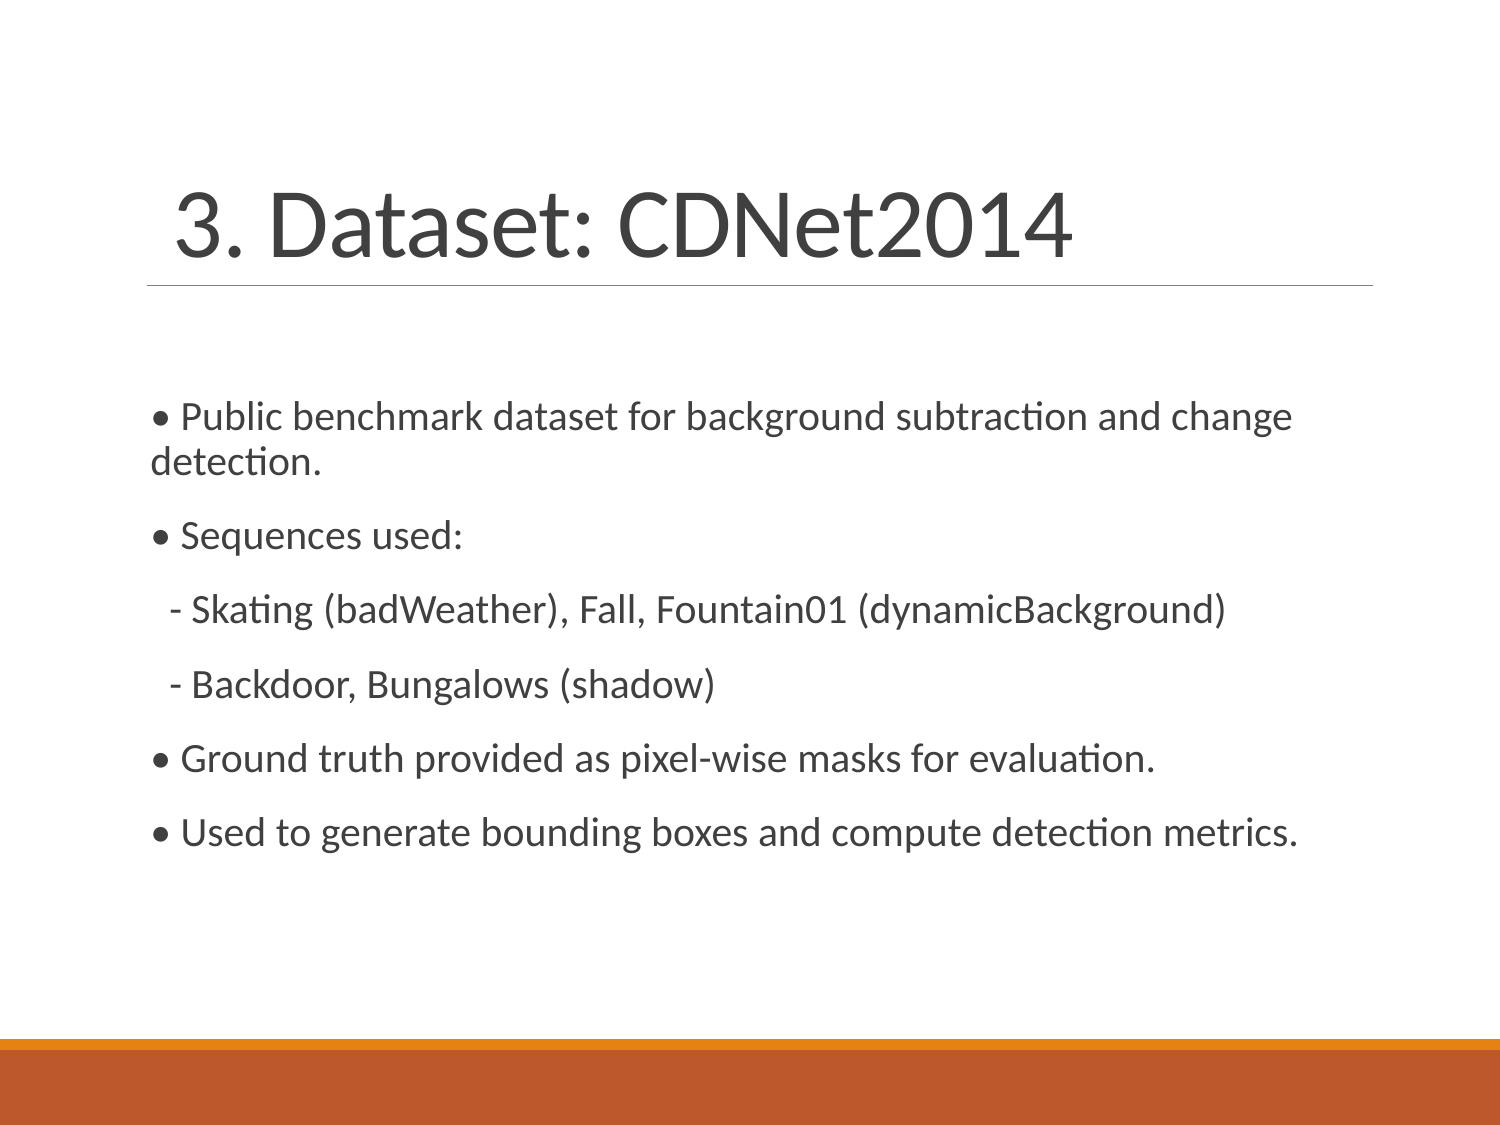

# 3. Dataset: CDNet2014
• Public benchmark dataset for background subtraction and change detection.
• Sequences used:
  - Skating (badWeather), Fall, Fountain01 (dynamicBackground)
  - Backdoor, Bungalows (shadow)
• Ground truth provided as pixel-wise masks for evaluation.
• Used to generate bounding boxes and compute detection metrics.